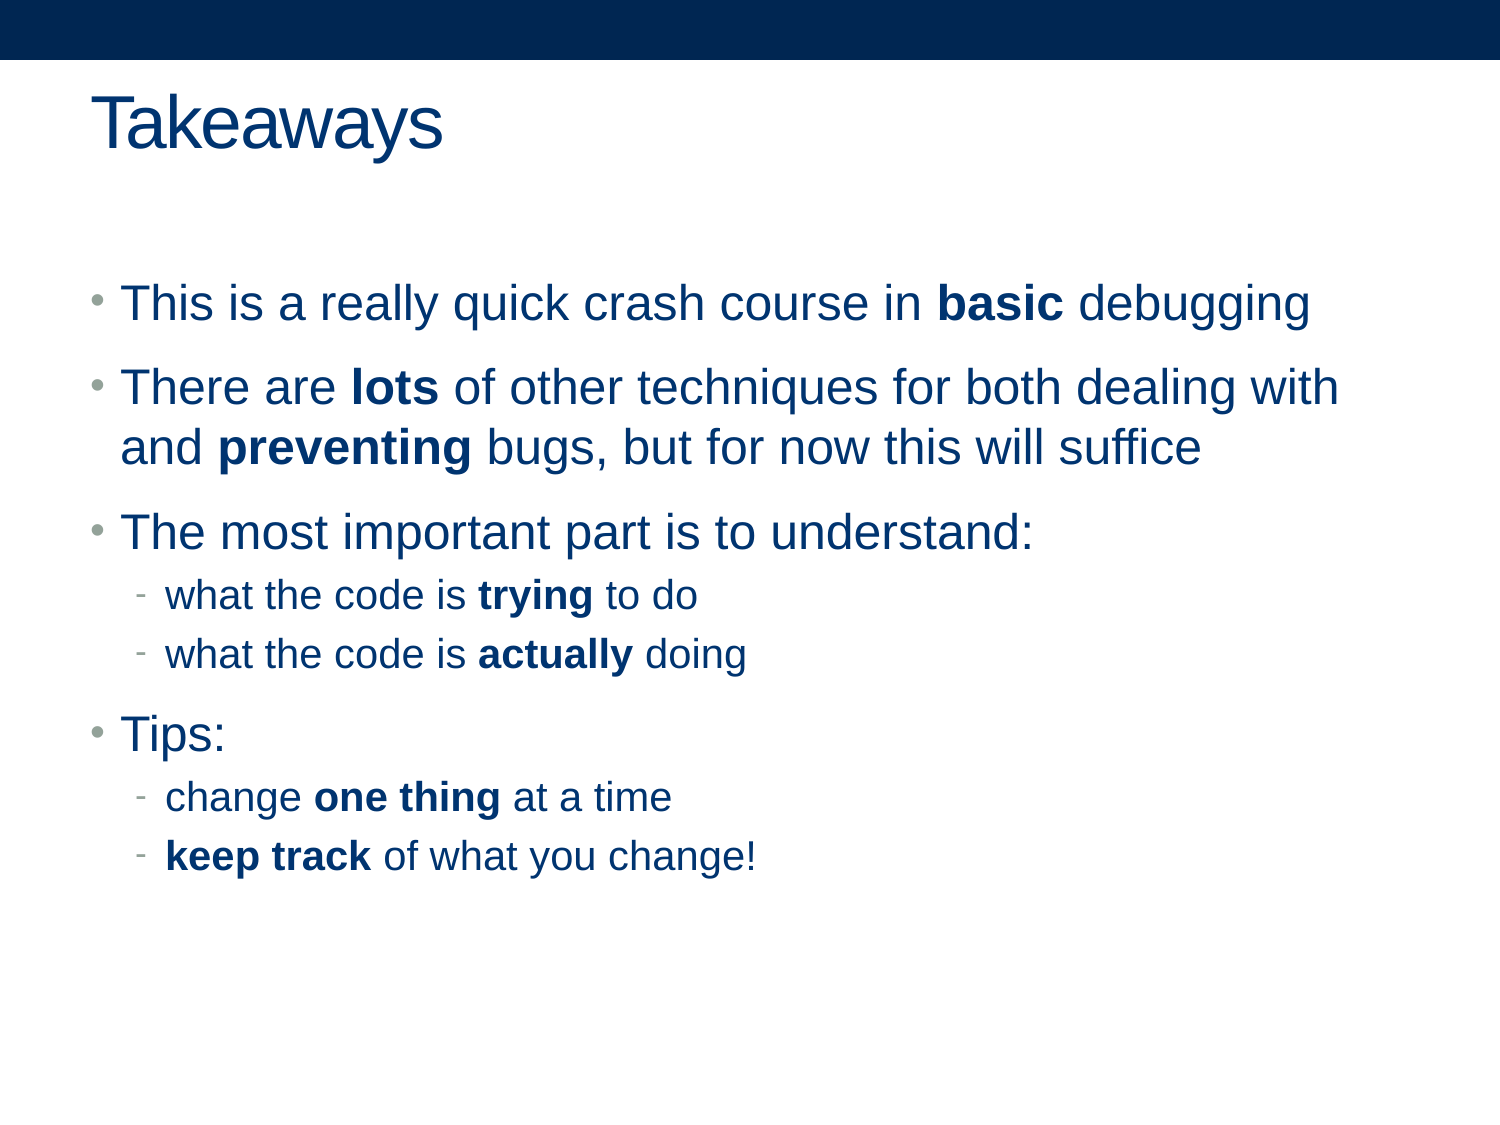

# Takeaways
This is a really quick crash course in basic debugging
There are lots of other techniques for both dealing with and preventing bugs, but for now this will suffice
The most important part is to understand:
what the code is trying to do
what the code is actually doing
Tips:
change one thing at a time
keep track of what you change!